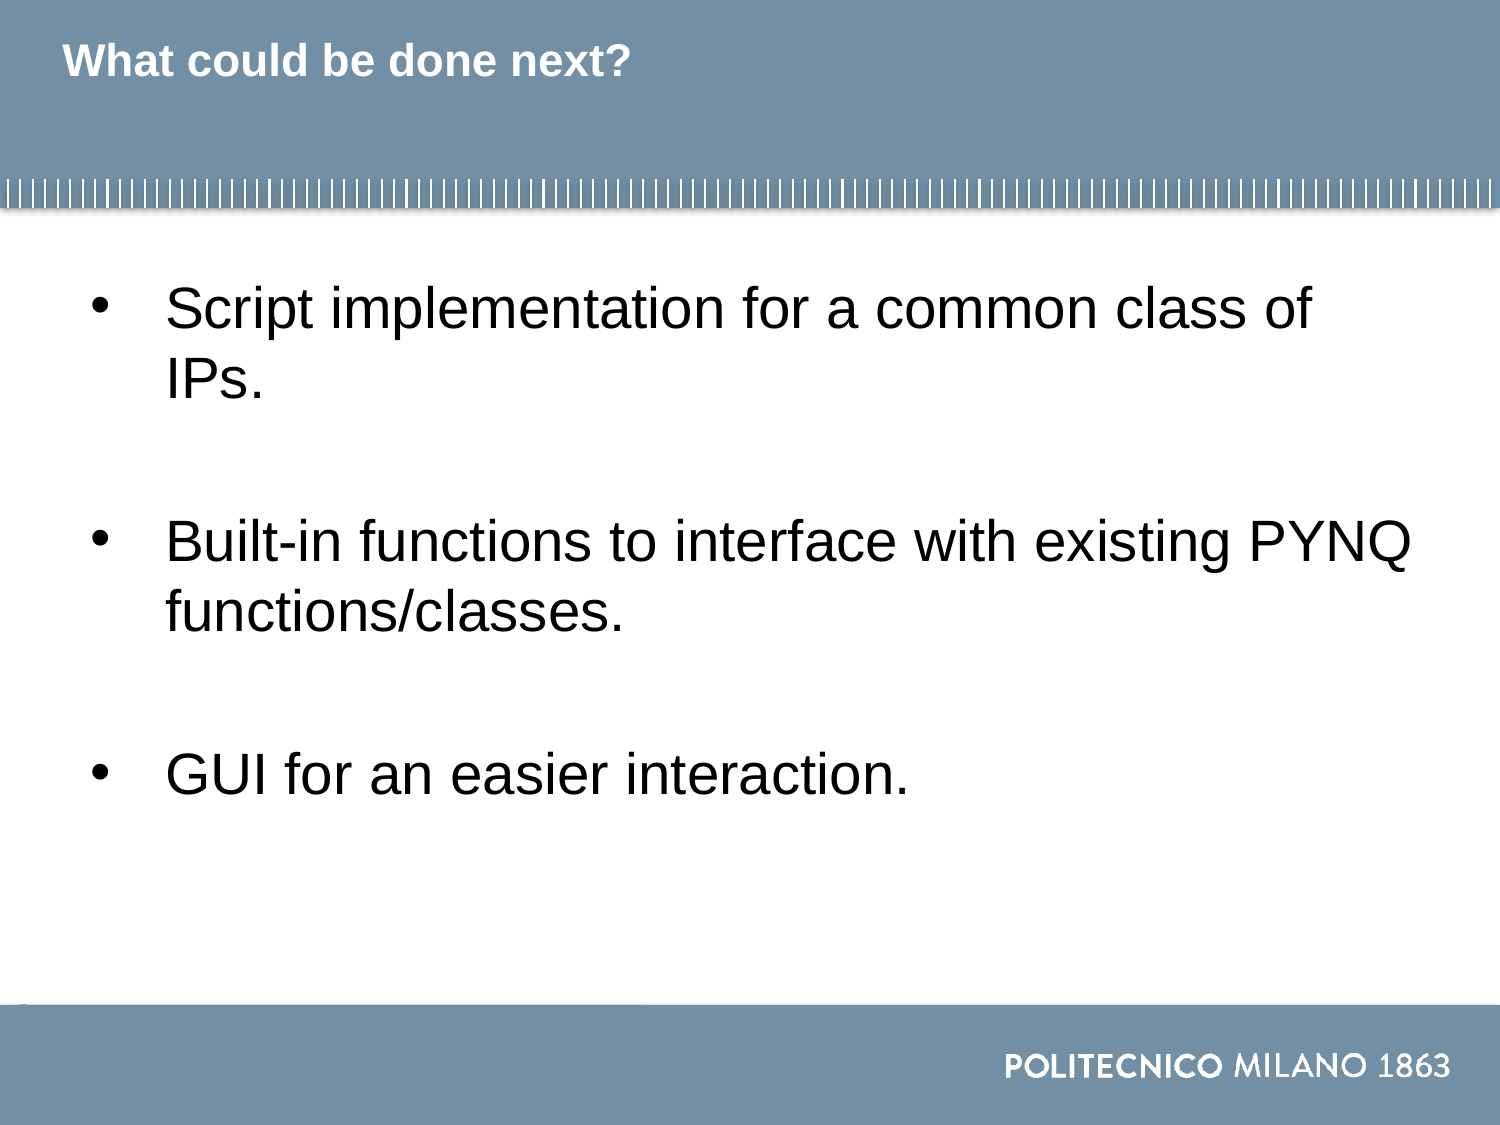

# What could be done next?
Script implementation for a common class of IPs.

Built-in functions to interface with existing PYNQ functions/classes.

GUI for an easier interaction.